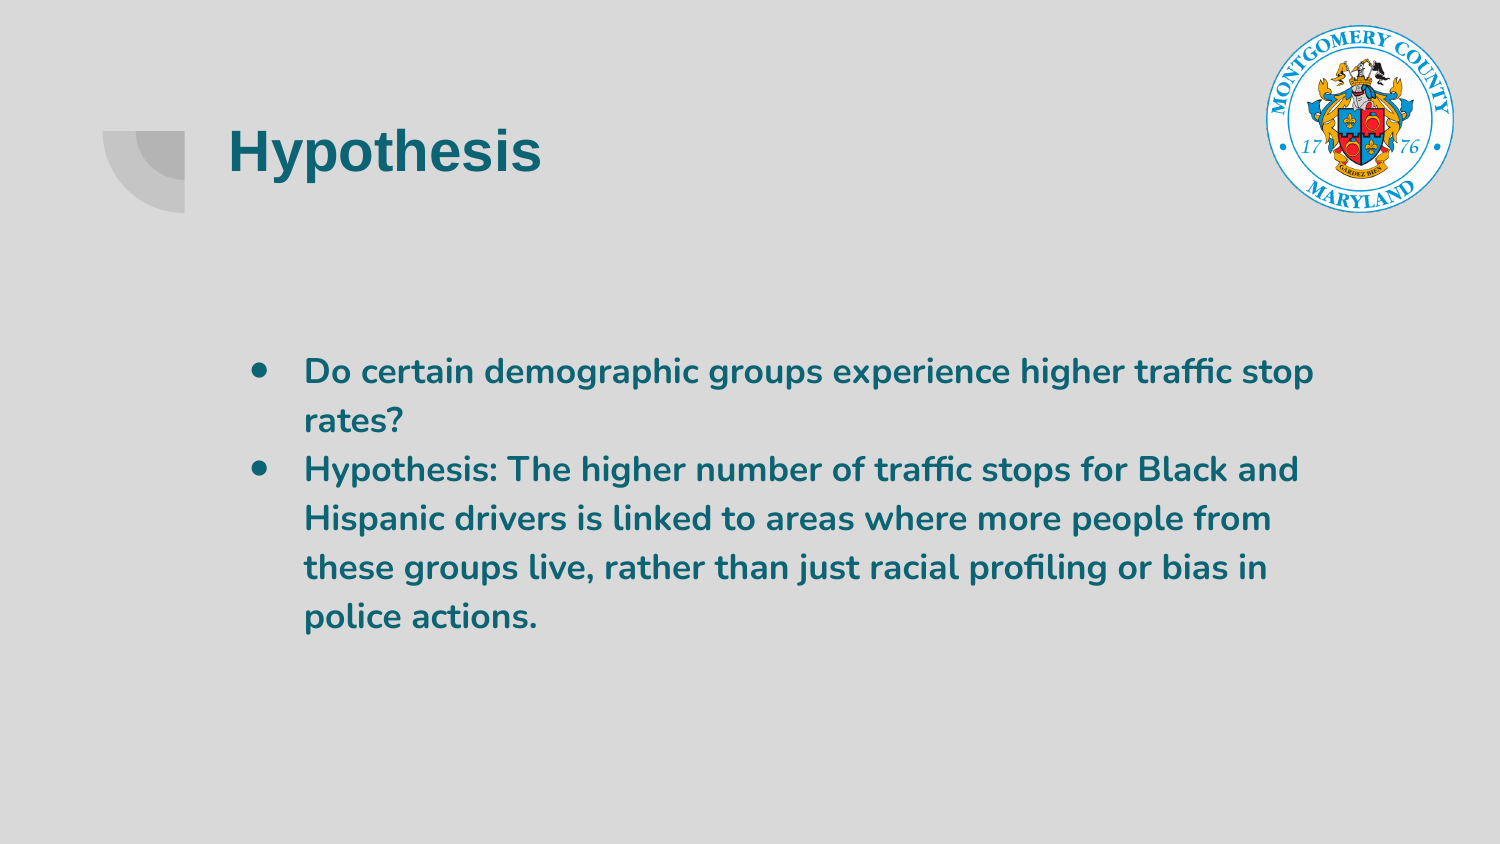

# Hypothesis
Do certain demographic groups experience higher traffic stop rates?
Hypothesis: The higher number of traffic stops for Black and Hispanic drivers is linked to areas where more people from these groups live, rather than just racial profiling or bias in police actions.